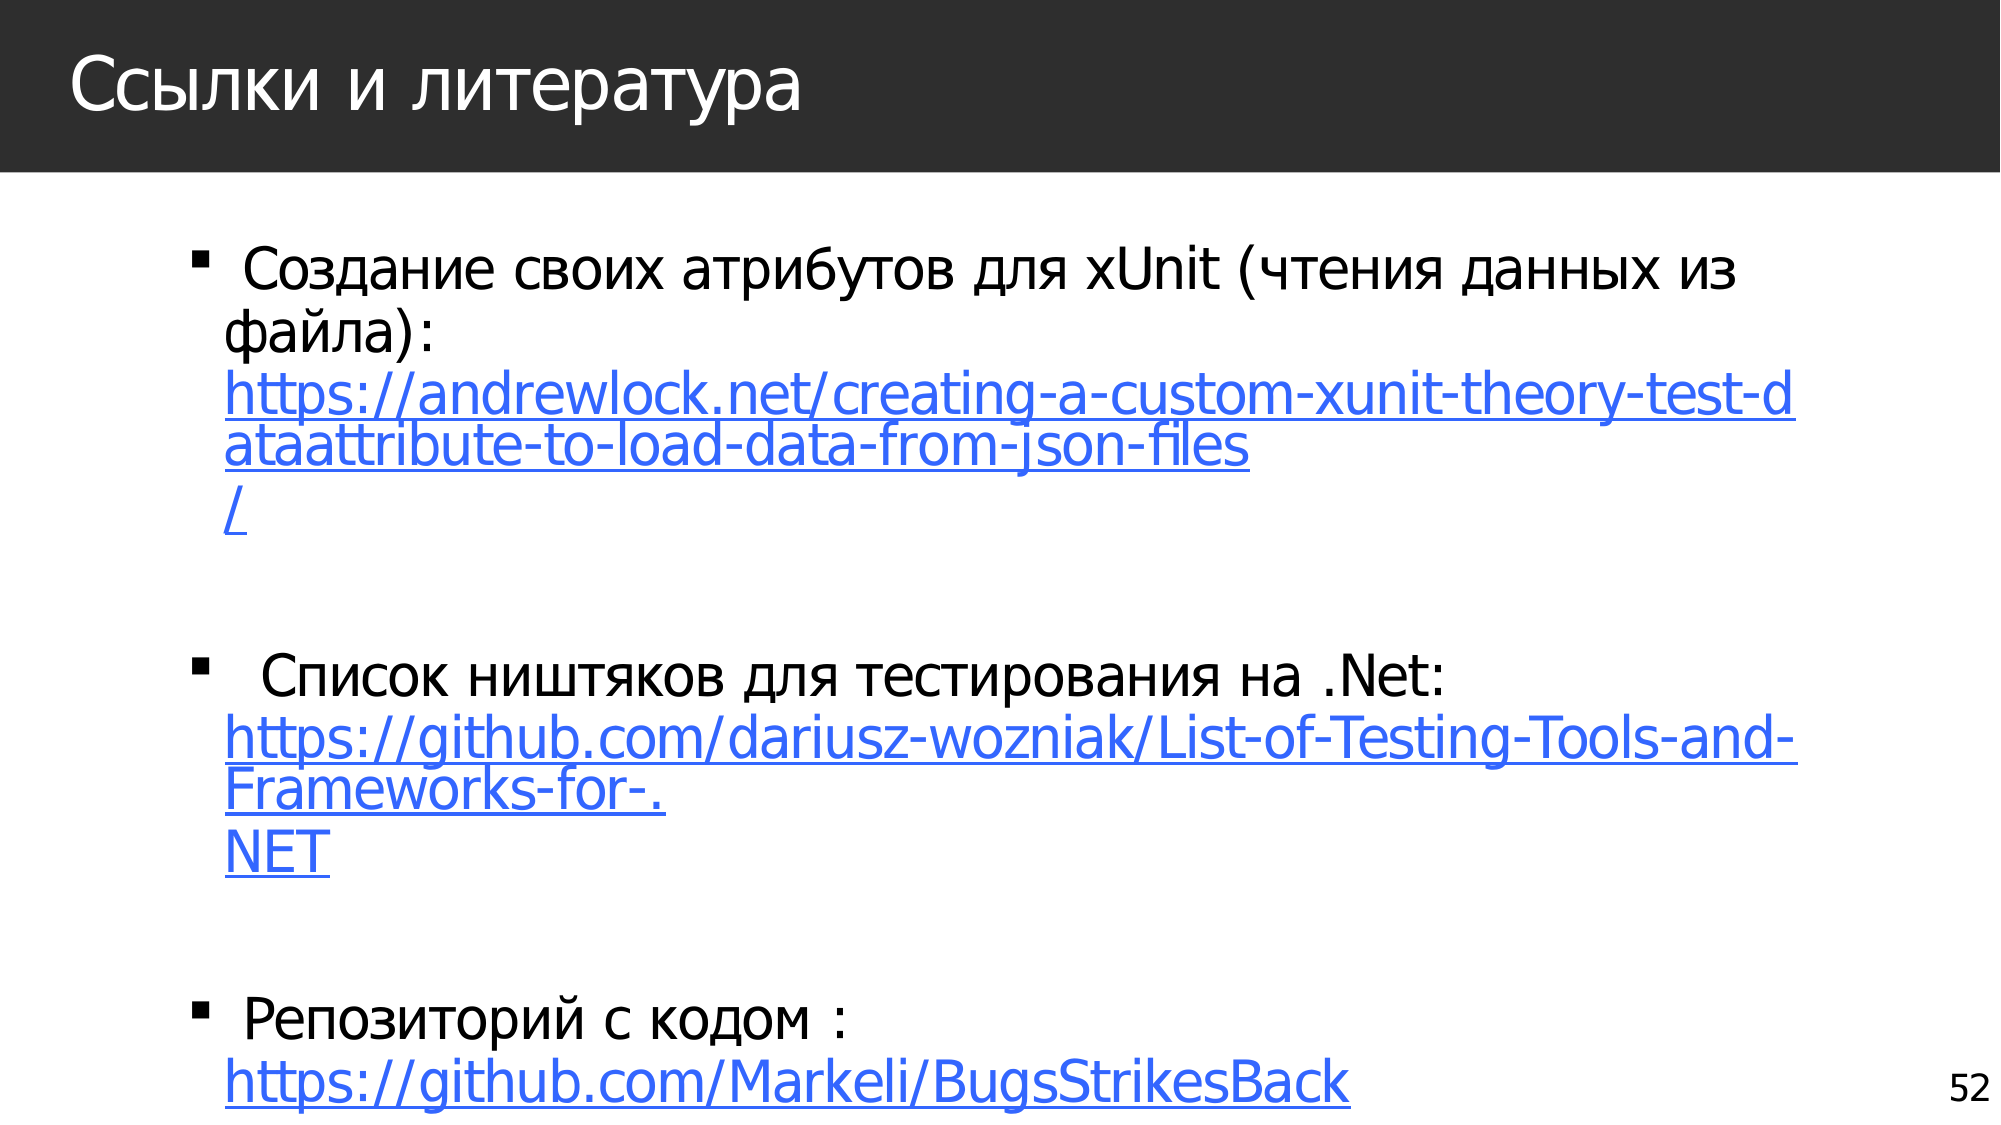

# Ссылки и литература
 Создание своих атрибутов для xUnit (чтения данных из файла):
https://andrewlock.net/creating-a-custom-xunit-theory-test-dataattribute-to-load-data-from-json-files/

  Список ништяков для тестирования на .Net:
https://github.com/dariusz-wozniak/List-of-Testing-Tools-and-Frameworks-for-.NET

 Репозиторий с кодом :
https://github.com/Markeli/BugsStrikesBack

52